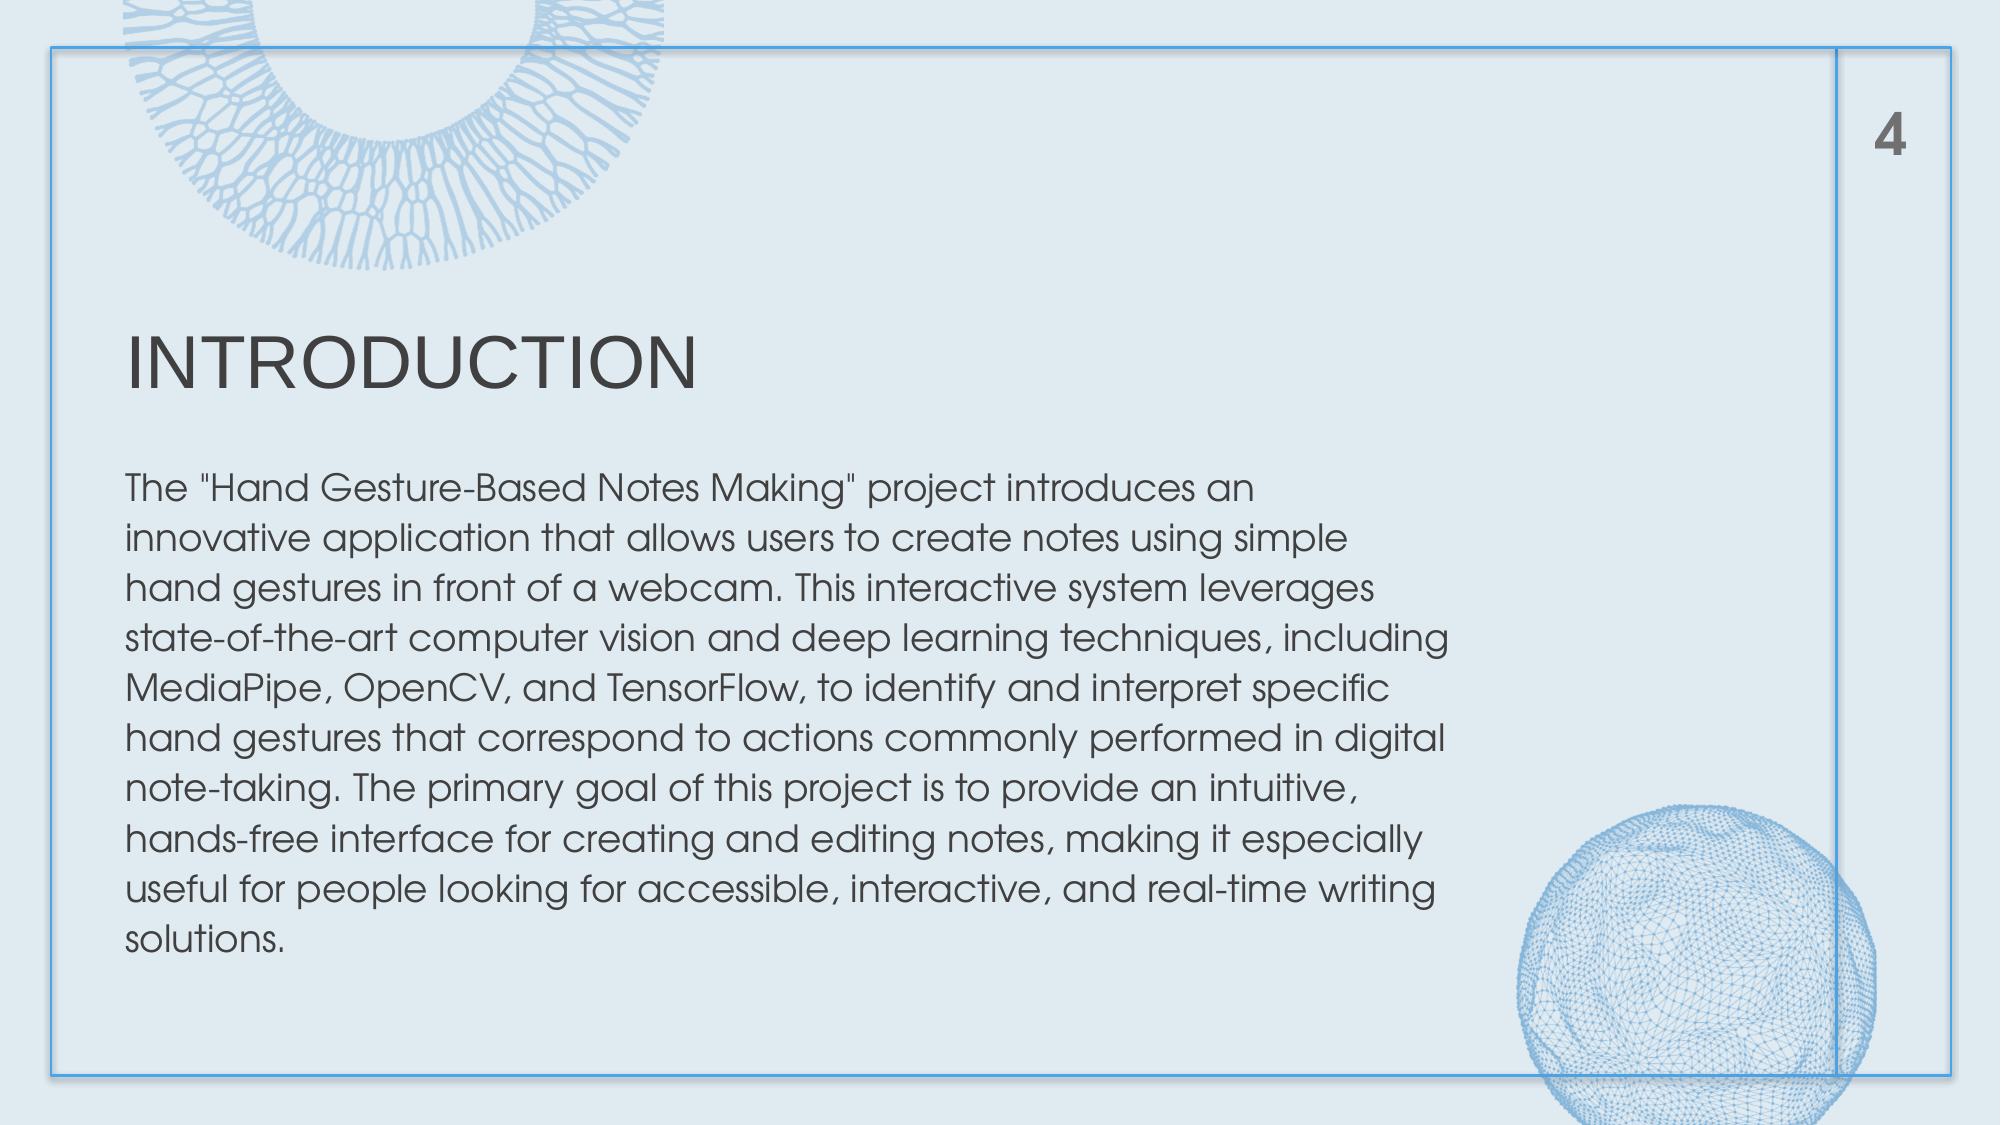

4
# introduction
The "Hand Gesture-Based Notes Making" project introduces an innovative application that allows users to create notes using simple hand gestures in front of a webcam. This interactive system leverages state-of-the-art computer vision and deep learning techniques, including MediaPipe, OpenCV, and TensorFlow, to identify and interpret specific hand gestures that correspond to actions commonly performed in digital note-taking. The primary goal of this project is to provide an intuitive, hands-free interface for creating and editing notes, making it especially useful for people looking for accessible, interactive, and real-time writing solutions.